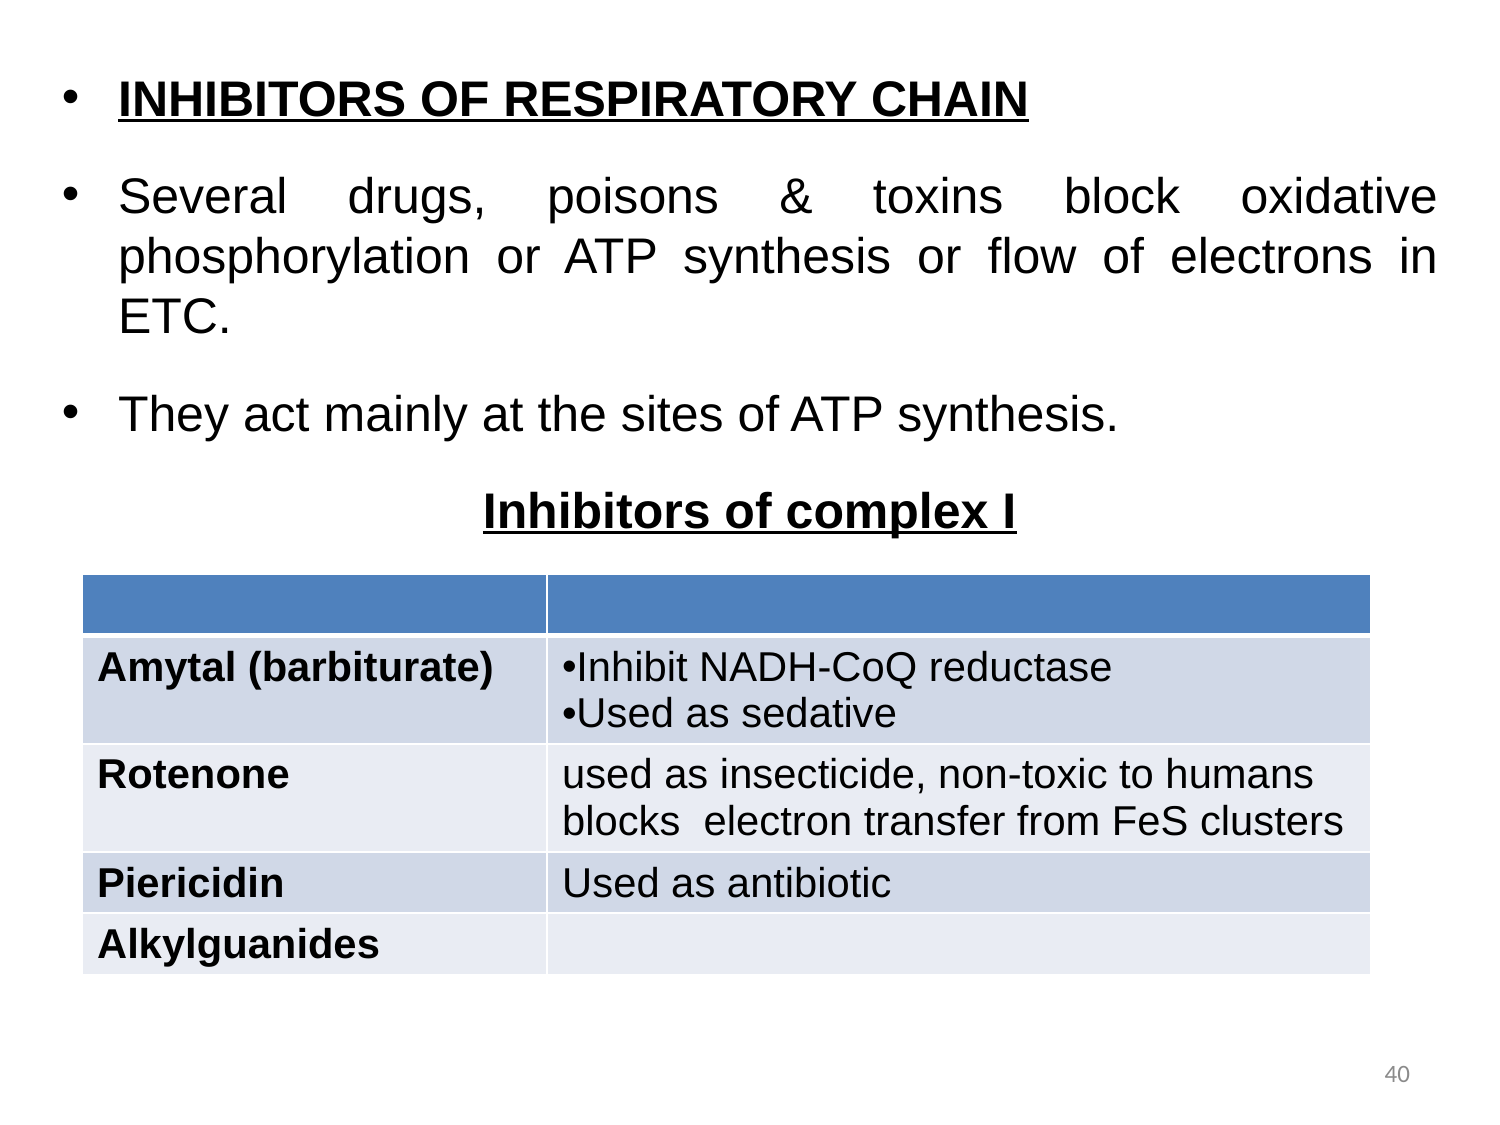

INHIBITORS OF RESPIRATORY CHAIN
Several drugs, poisons & toxins block oxidative phosphorylation or ATP synthesis or flow of electrons in ETC.
They act mainly at the sites of ATP synthesis.
Inhibitors of complex I
|  |  |
| --- | --- |
| Amytal (barbiturate) | Inhibit NADH-CoQ reductase Used as sedative |
| Rotenone | used as insecticide, non-toxic to humans blocks electron transfer from FeS clusters |
| Piericidin | Used as antibiotic |
| Alkylguanides |  |
40